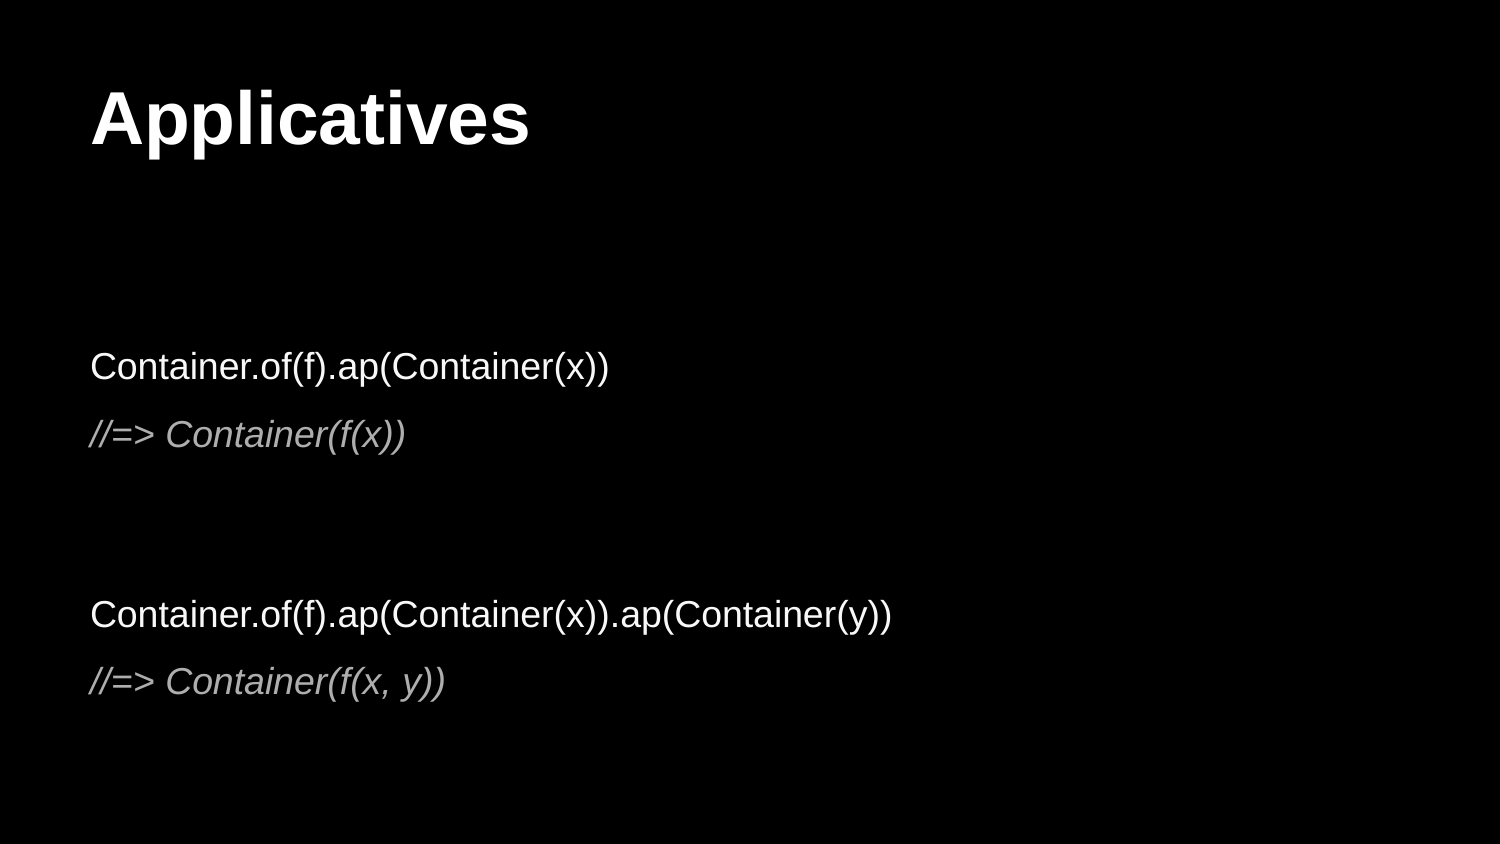

# Applicatives
Container.of(f).ap(Container(x))
//=> Container(f(x))

Container.of(f).ap(Container(x)).ap(Container(y))
//=> Container(f(x, y))